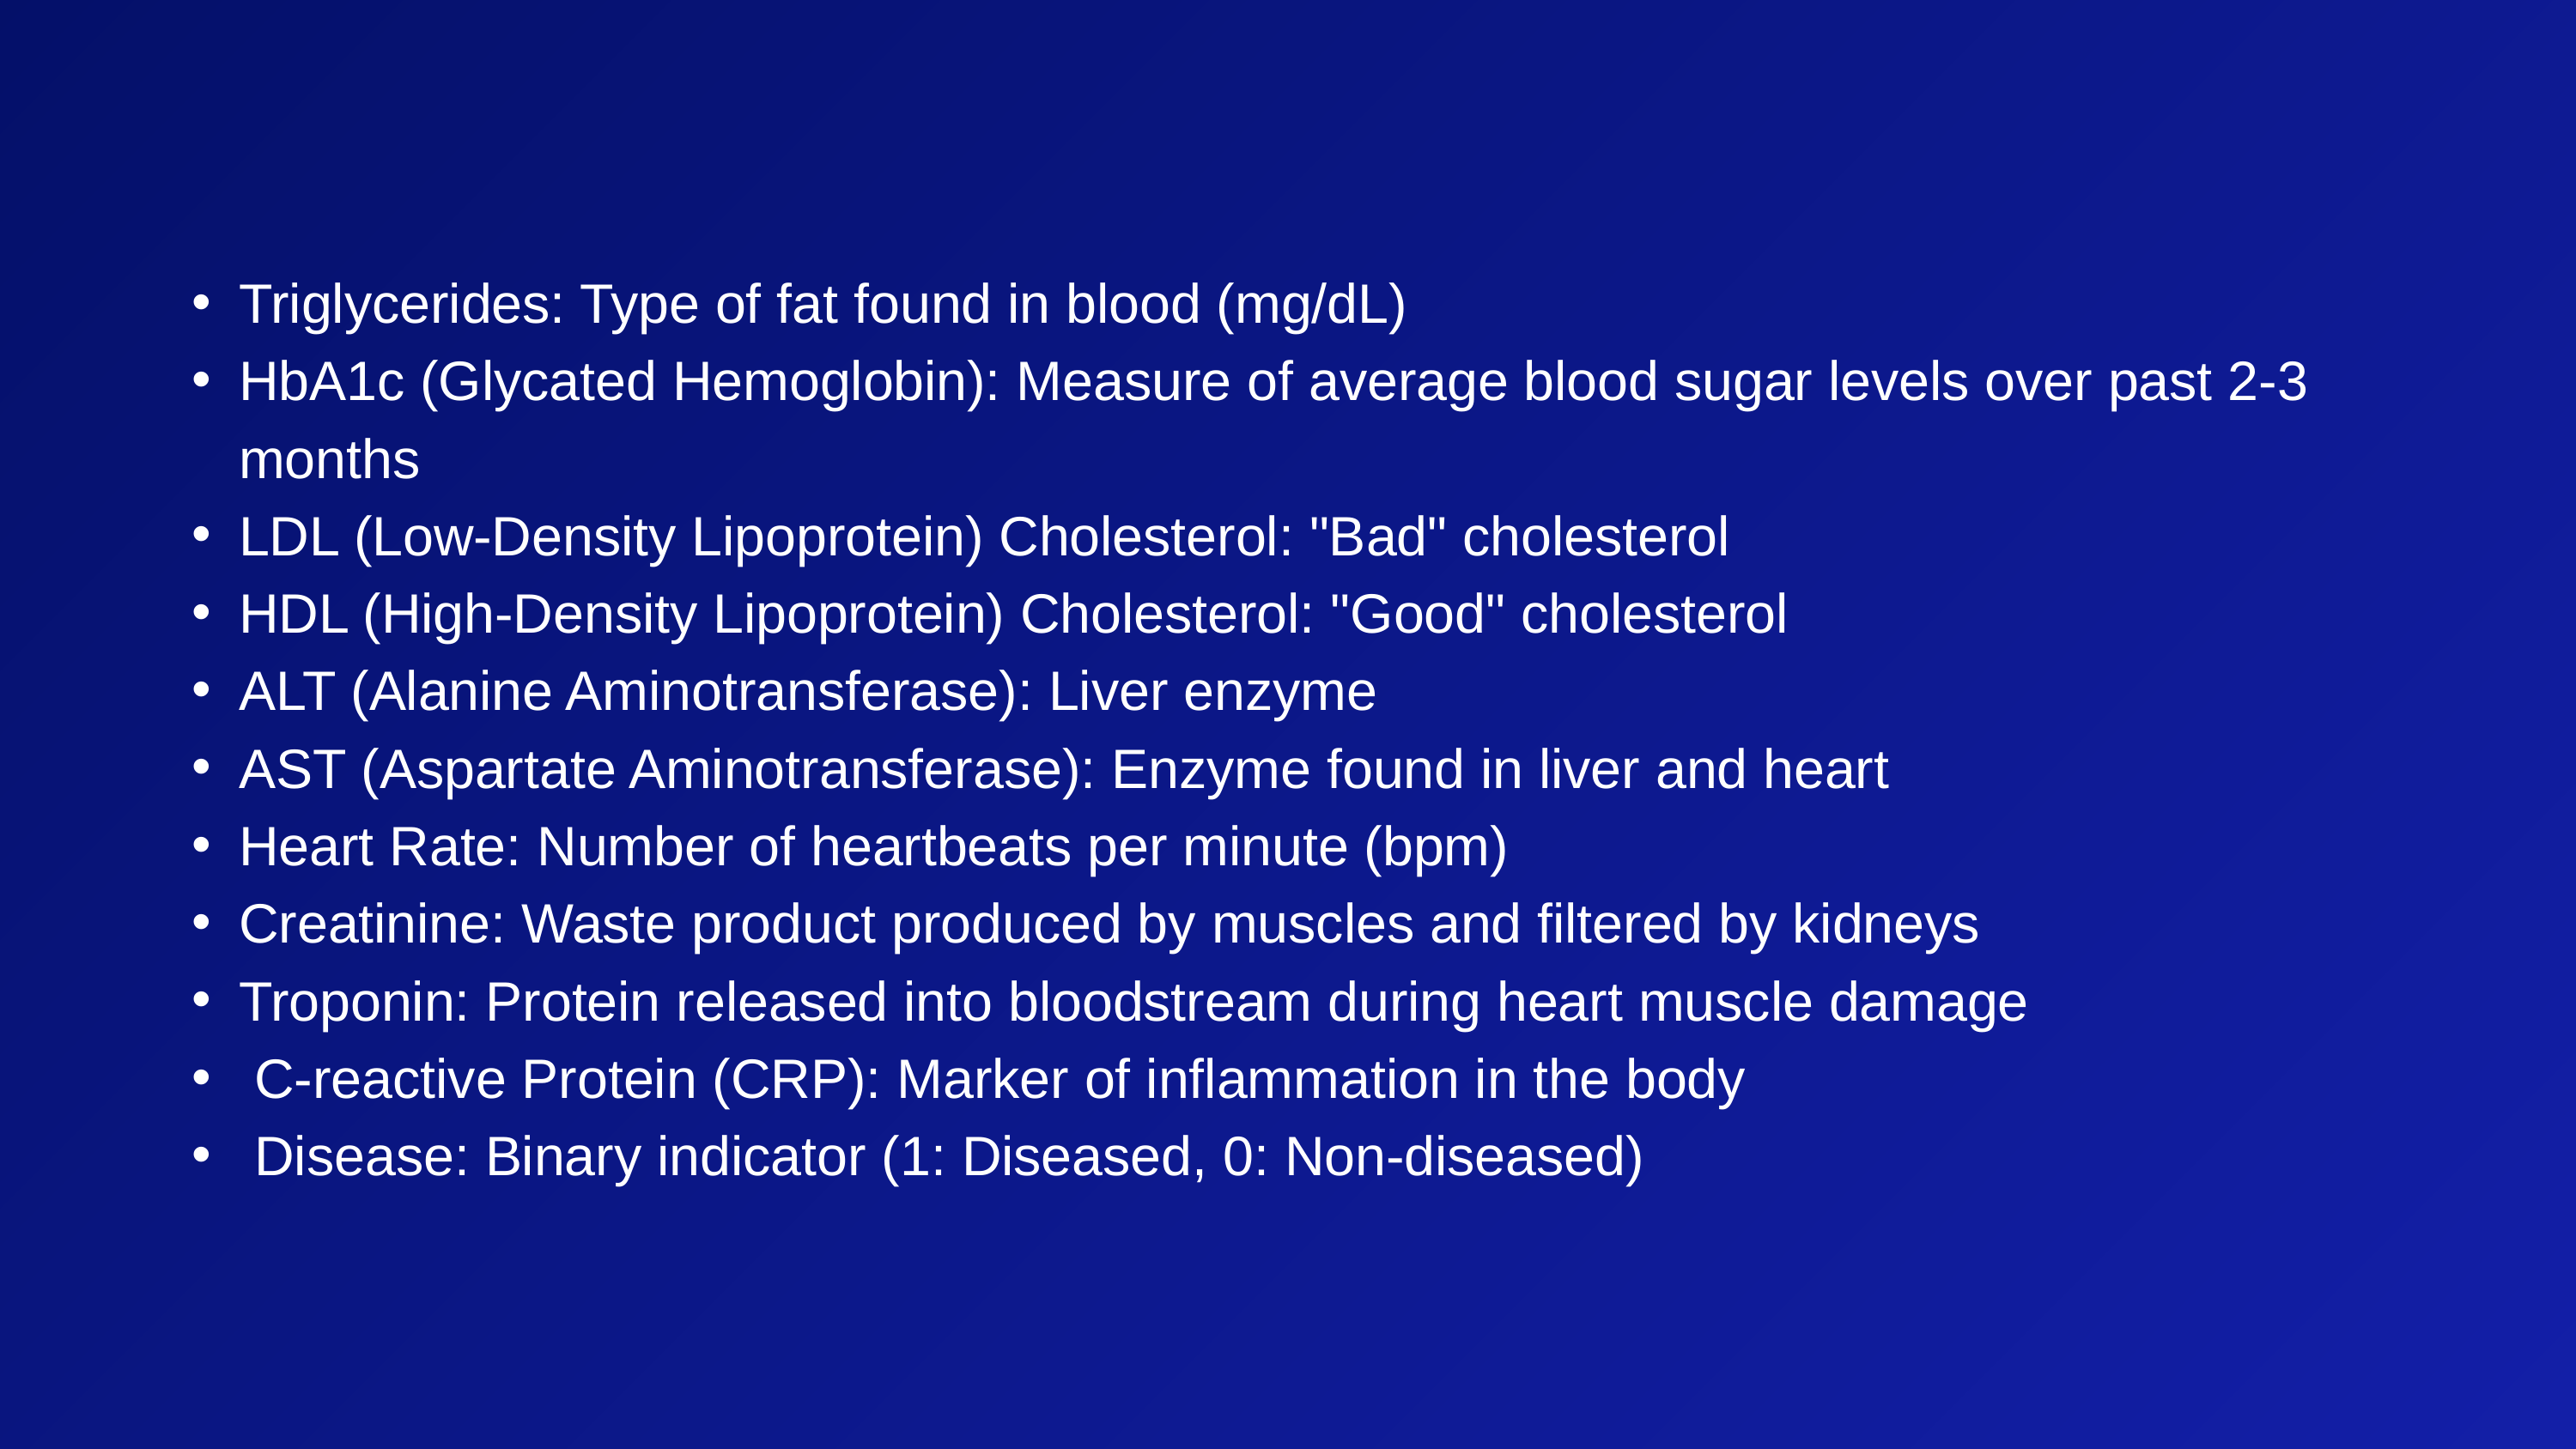

Triglycerides: Type of fat found in blood (mg/dL)
HbA1c (Glycated Hemoglobin): Measure of average blood sugar levels over past 2-3 months
LDL (Low-Density Lipoprotein) Cholesterol: "Bad" cholesterol
HDL (High-Density Lipoprotein) Cholesterol: "Good" cholesterol
ALT (Alanine Aminotransferase): Liver enzyme
AST (Aspartate Aminotransferase): Enzyme found in liver and heart
Heart Rate: Number of heartbeats per minute (bpm)
Creatinine: Waste product produced by muscles and filtered by kidneys
Troponin: Protein released into bloodstream during heart muscle damage
 C-reactive Protein (CRP): Marker of inflammation in the body
 Disease: Binary indicator (1: Diseased, 0: Non-diseased)